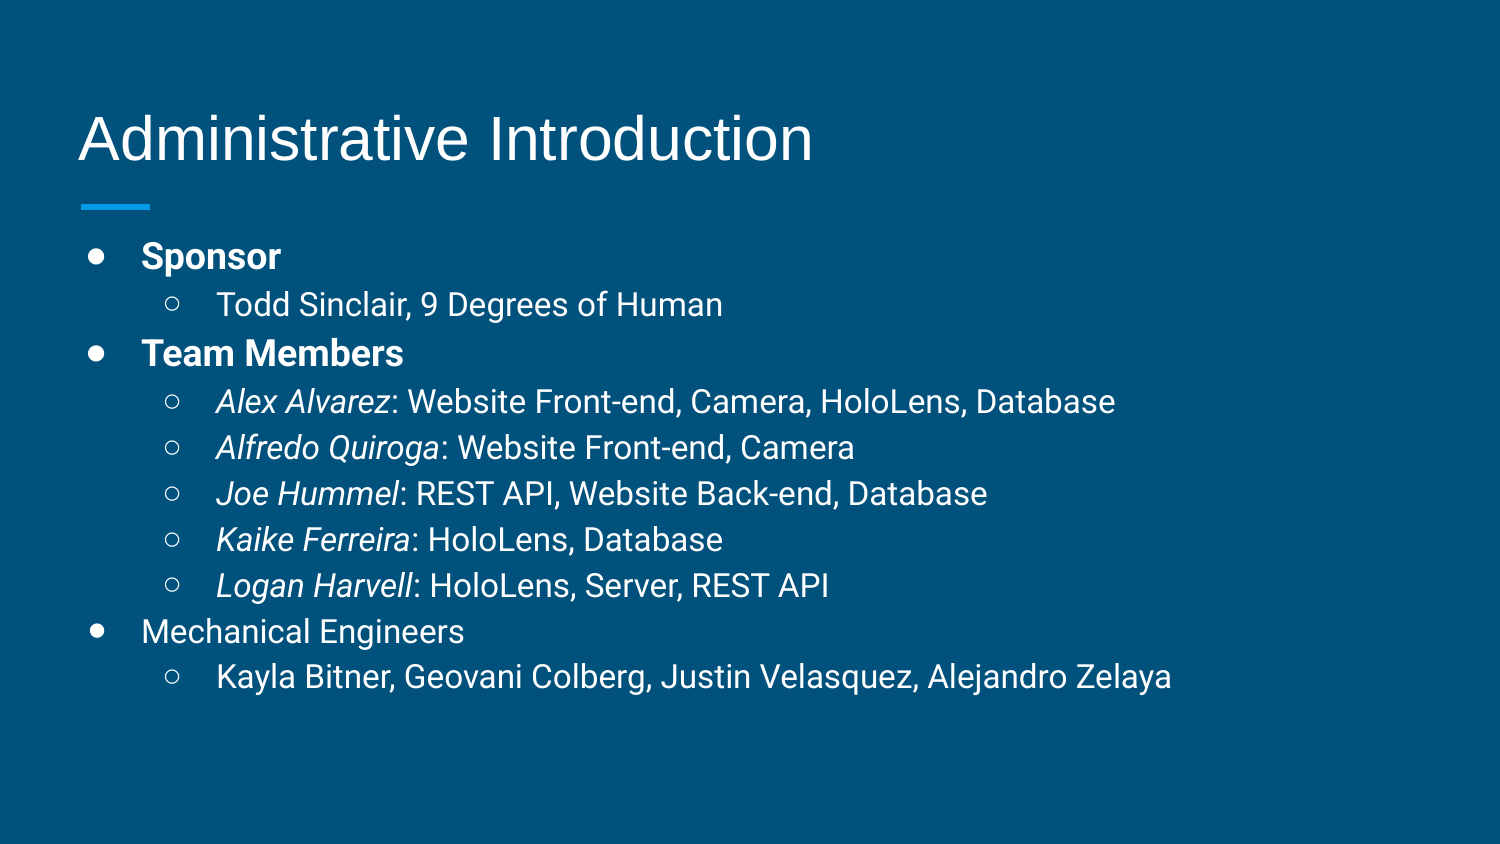

# Administrative Introduction
Sponsor
Todd Sinclair, 9 Degrees of Human
Team Members
Alex Alvarez: Website Front-end, Camera, HoloLens, Database
Alfredo Quiroga: Website Front-end, Camera
Joe Hummel: REST API, Website Back-end, Database
Kaike Ferreira: HoloLens, Database
Logan Harvell: HoloLens, Server, REST API
Mechanical Engineers
Kayla Bitner, Geovani Colberg, Justin Velasquez, Alejandro Zelaya